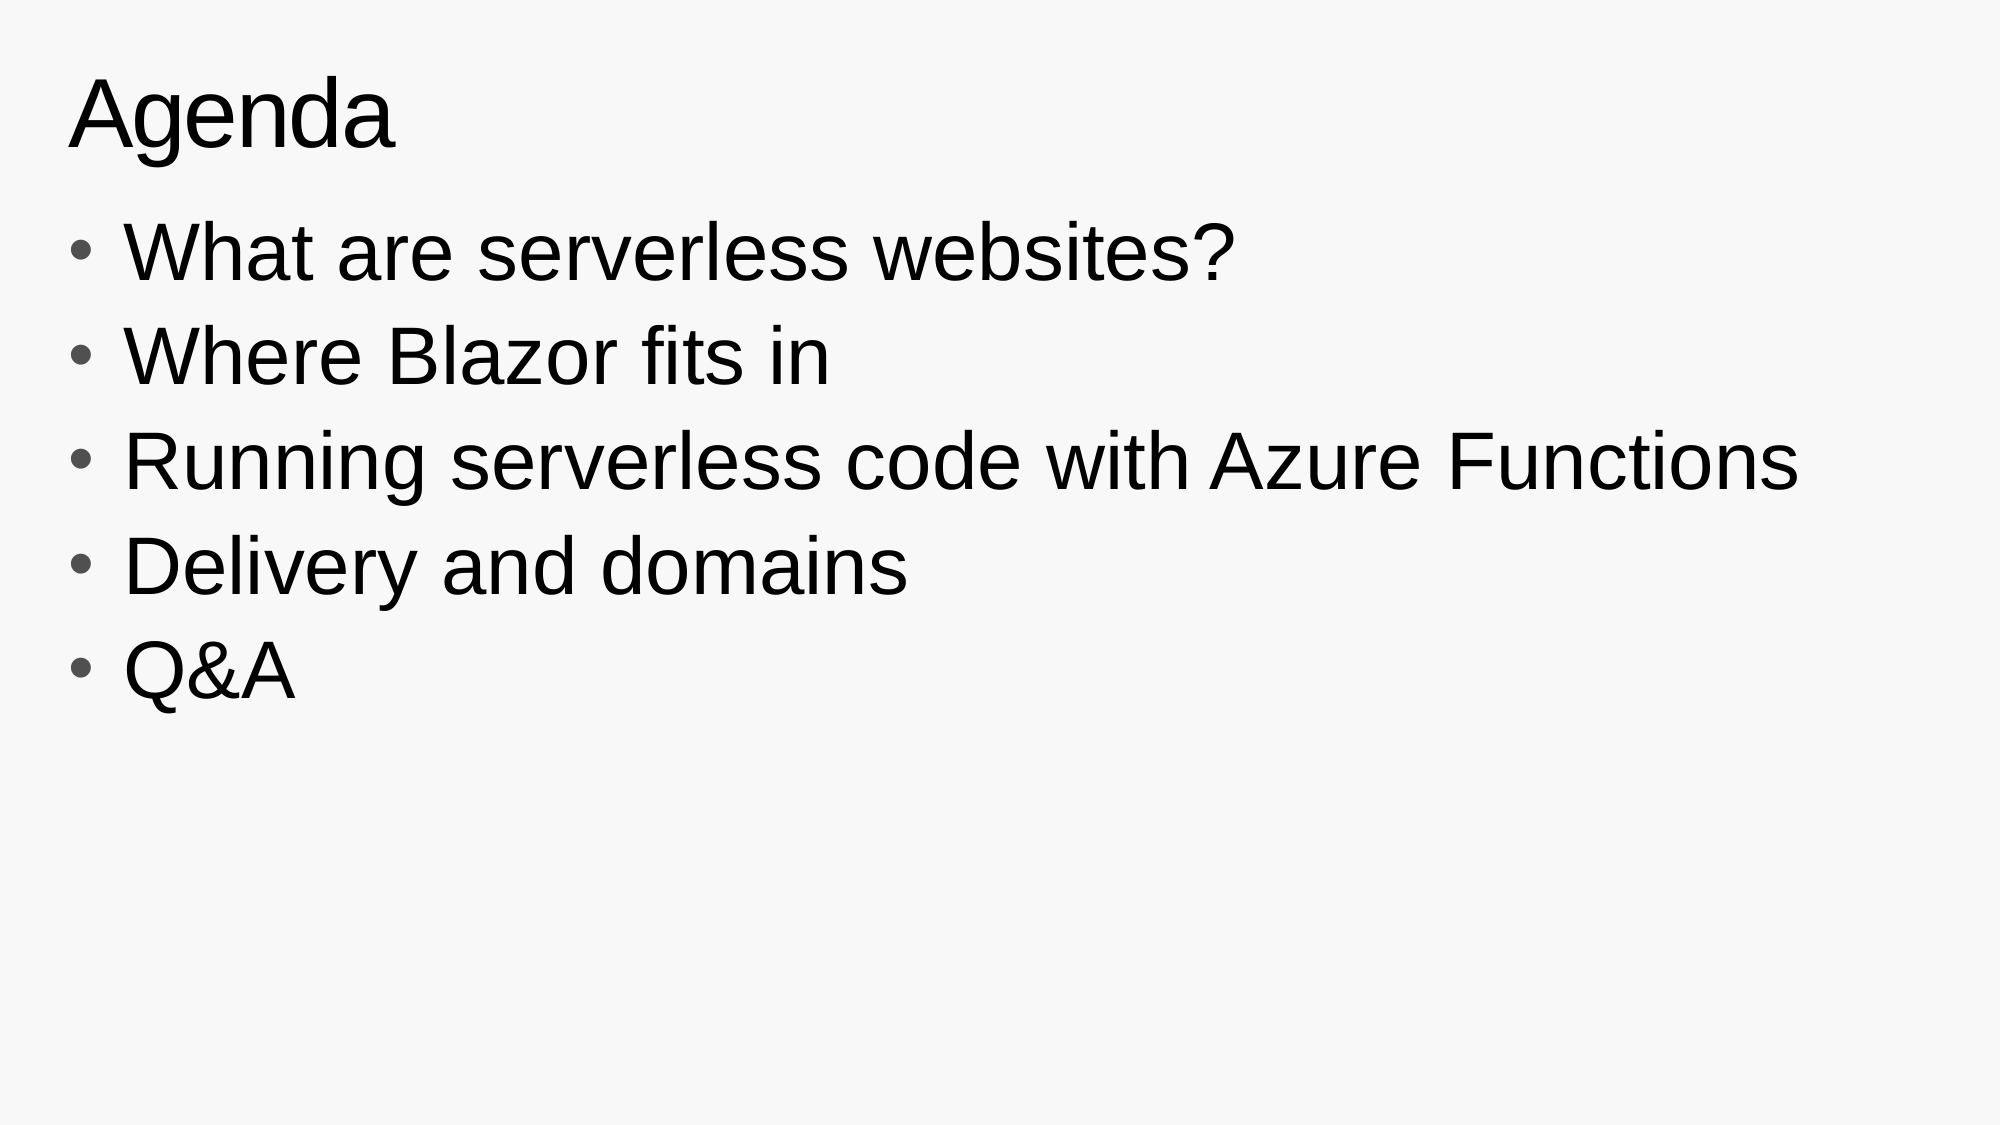

# Agenda
What are serverless websites?
Where Blazor fits in
Running serverless code with Azure Functions
Delivery and domains
Q&A